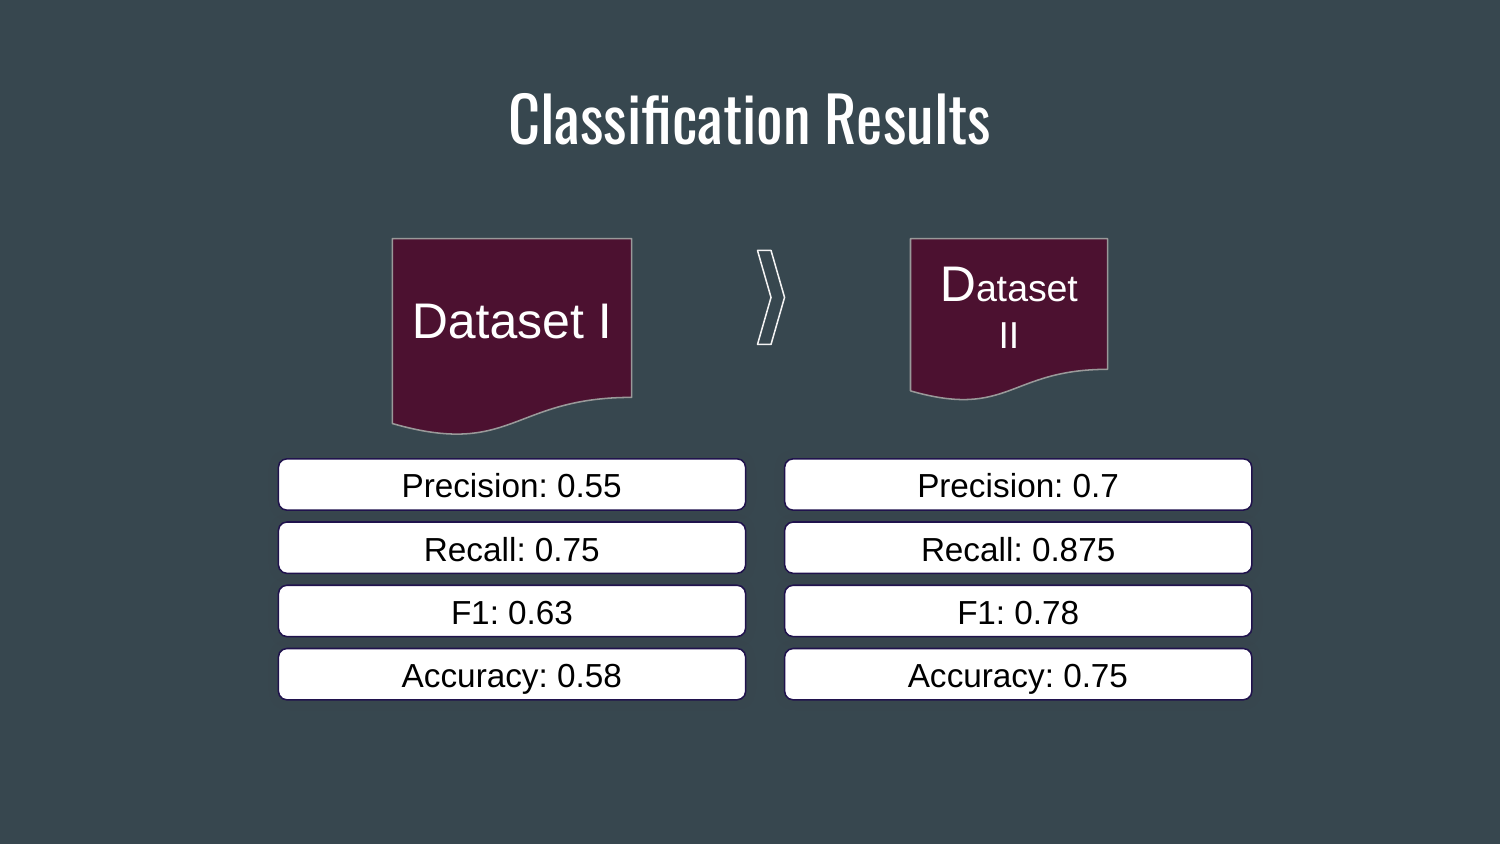

# Classification Results
Dataset I
Dataset II

Precision: 0.55
Precision: 0.7
Recall: 0.75
Recall: 0.875
F1: 0.63
F1: 0.78
Accuracy: 0.58
Accuracy: 0.75